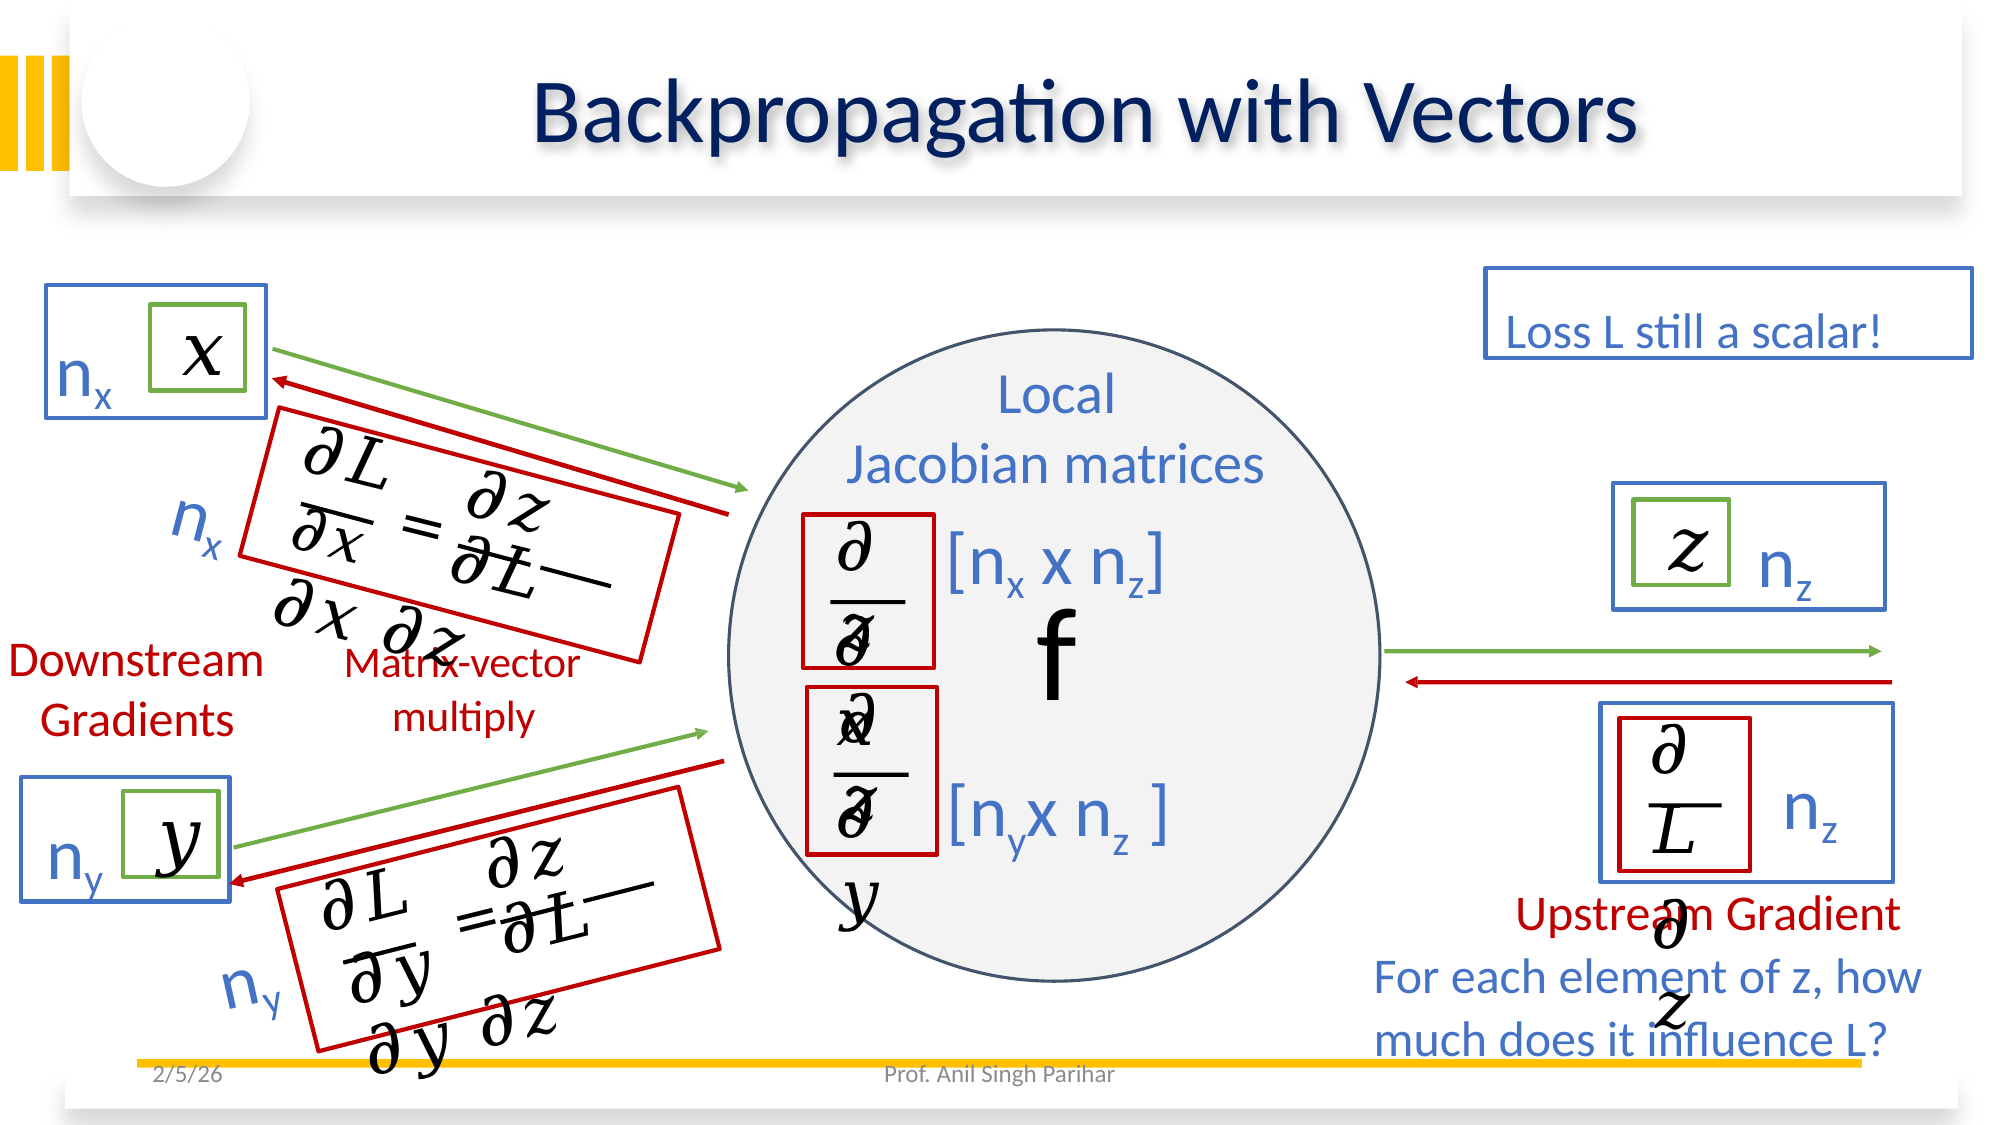

# Backpropagation with Vectors

Loss L still a scalar!
nx
𝑥

Local Jacobian matrices

𝜕𝐿
nx
𝜕𝑧 𝜕𝐿
nz
𝑧
𝜕𝑧
[nx x nz]

𝜕𝑥 = 𝜕𝑥 𝜕𝑧

f
𝜕𝑥
Downstream Gradients
Matrix-vector multiply
𝜕𝑧

𝜕𝐿
𝜕𝑧

nz
[nyx nz ]
𝜕𝑦
ny

𝑦
𝜕𝑧 𝜕𝐿
𝜕𝐿
Upstream Gradient For each element of z, how much does it influence L?

𝜕𝑦 = 𝜕𝑦 𝜕𝑧
ny
2/5/26
Prof. Anil Singh Parihar
48